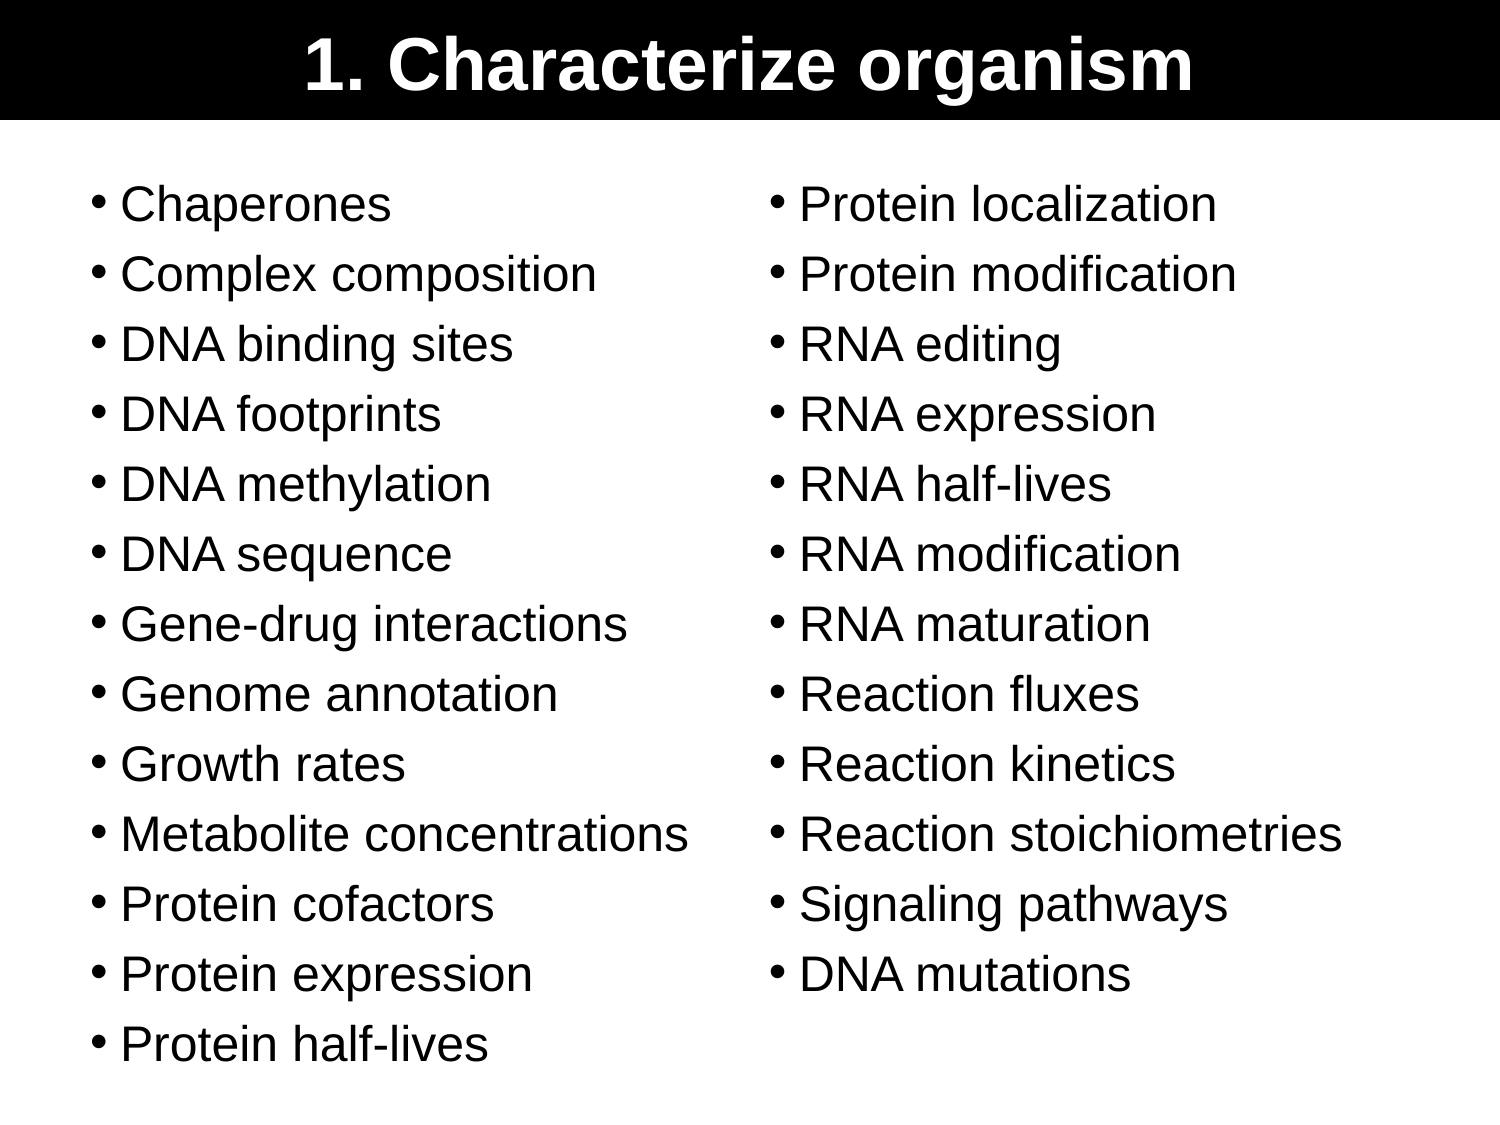

# 1. Characterize organism
Chaperones
Complex composition
DNA binding sites
DNA footprints
DNA methylation
DNA sequence
Gene-drug interactions
Genome annotation
Growth rates
Metabolite concentrations
Protein cofactors
Protein expression
Protein half-lives
Protein localization
Protein modification
RNA editing
RNA expression
RNA half-lives
RNA modification
RNA maturation
Reaction fluxes
Reaction kinetics
Reaction stoichiometries
Signaling pathways
DNA mutations